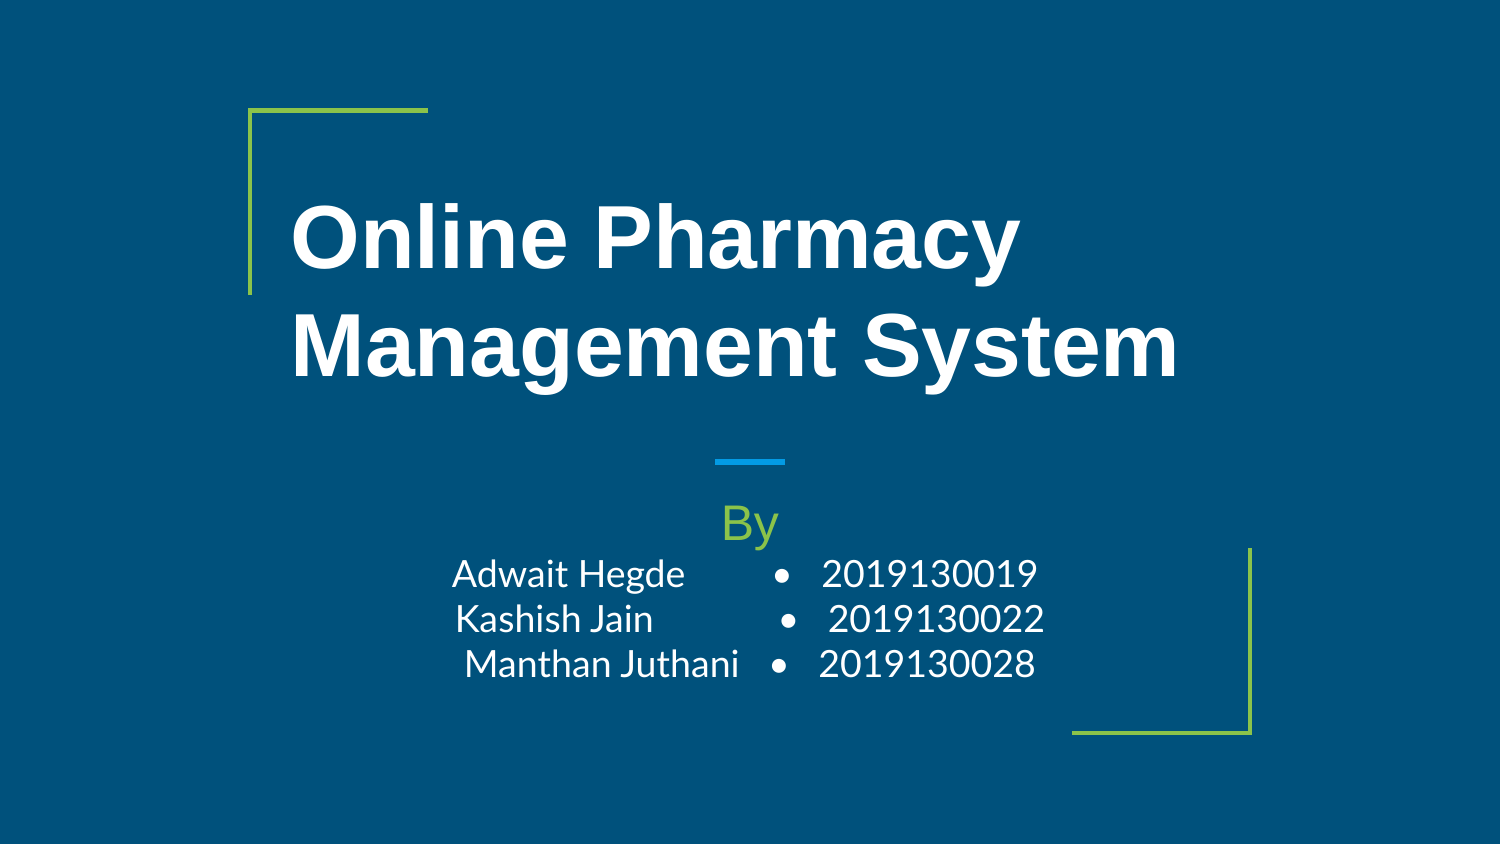

# Online Pharmacy Management System
By
Adwait Hegde         •   2019130019
Kashish Jain             •   2019130022
Manthan Juthani   •   2019130028